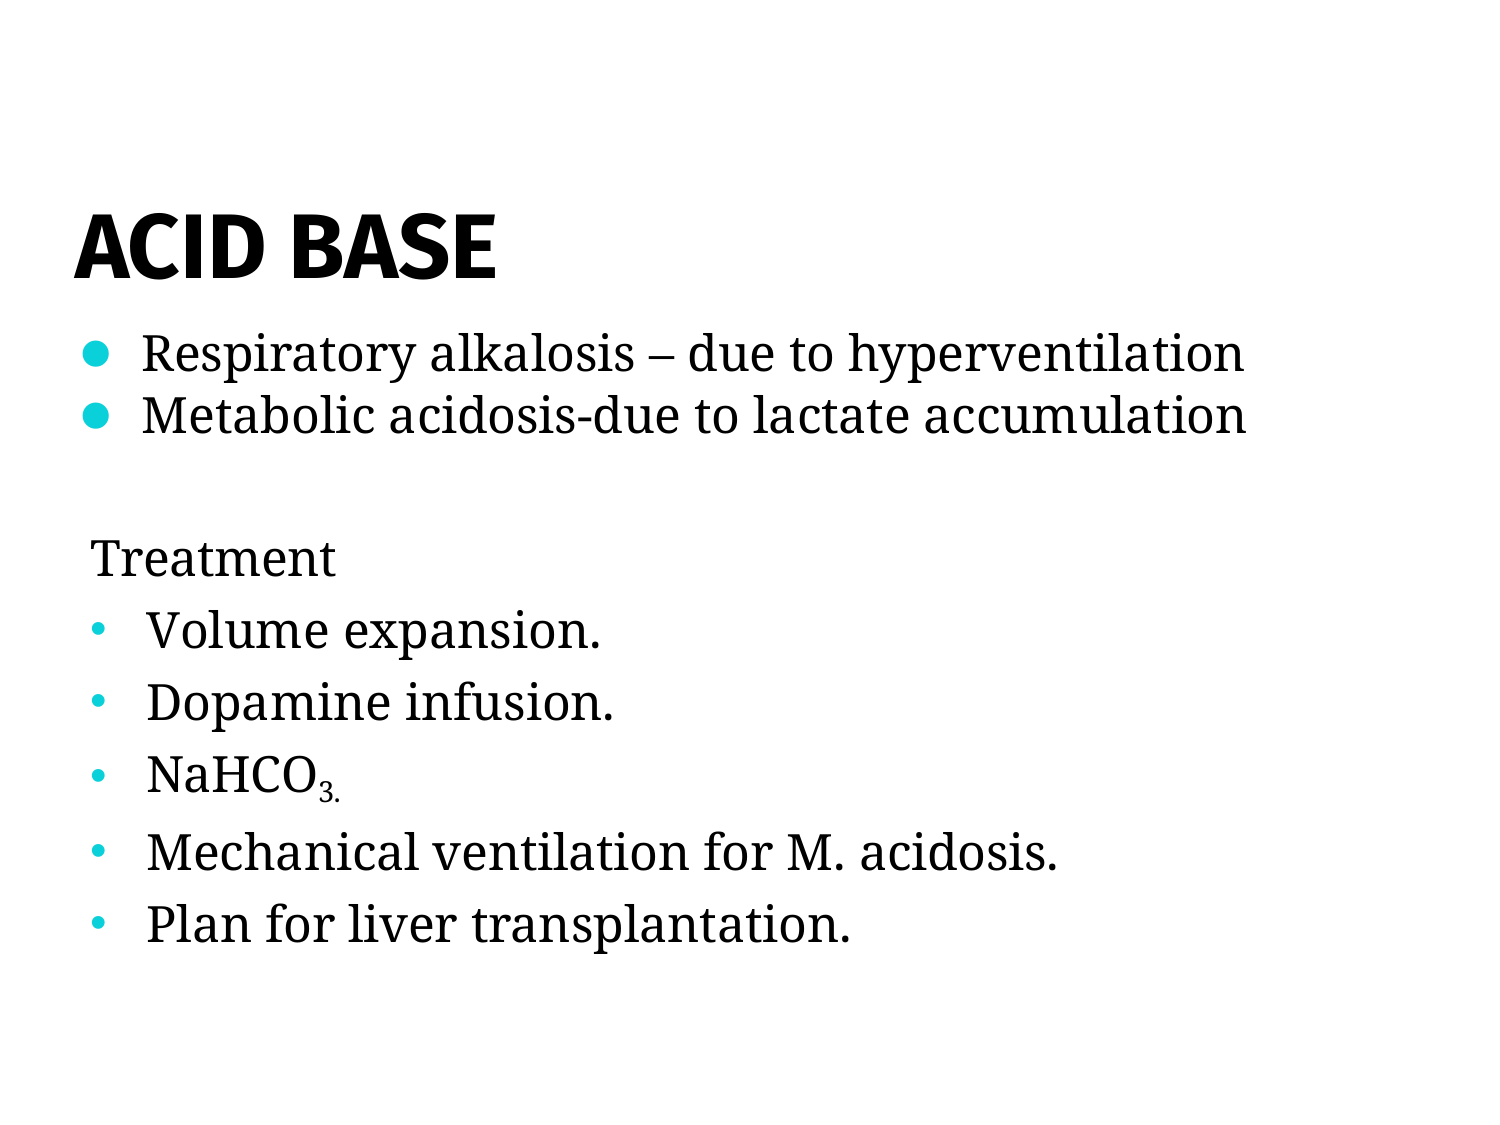

# ACID BASE IMBALANCES
Respiratory alkalosis – due to hyperventilation
Metabolic acidosis-due to lactate accumulation

Treatment
Volume expansion.
Dopamine infusion.
NaHCO3.
Mechanical ventilation for M. acidosis.
Plan for liver transplantation.